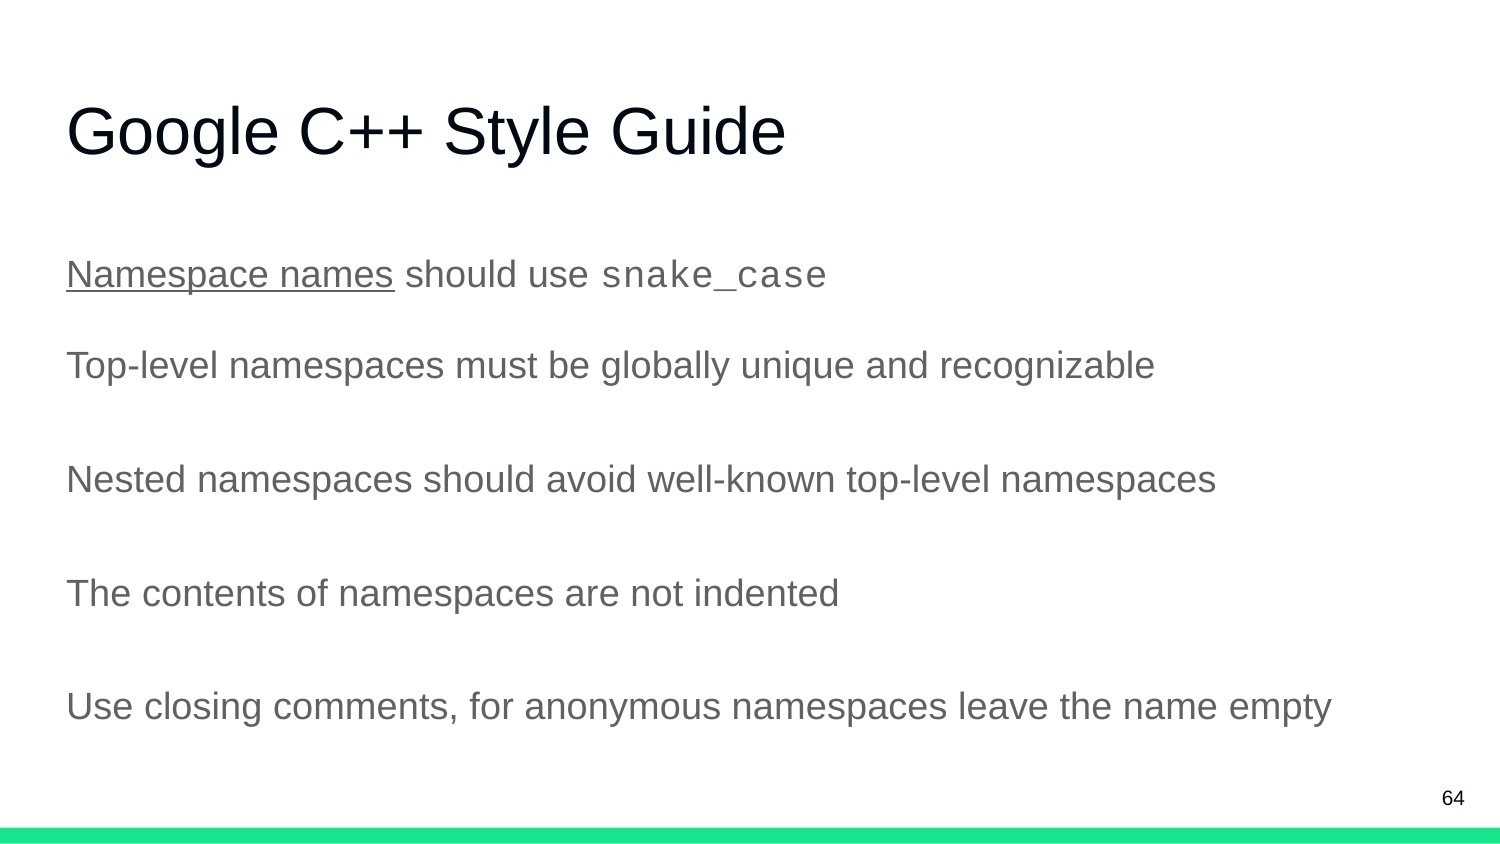

# Google C++ Style Guide

Namespace names should use snake_case
Top-level namespaces must be globally unique and recognizable
Nested namespaces should avoid well-known top-level namespaces
The contents of namespaces are not indented
Use closing comments, for anonymous namespaces leave the name empty
64